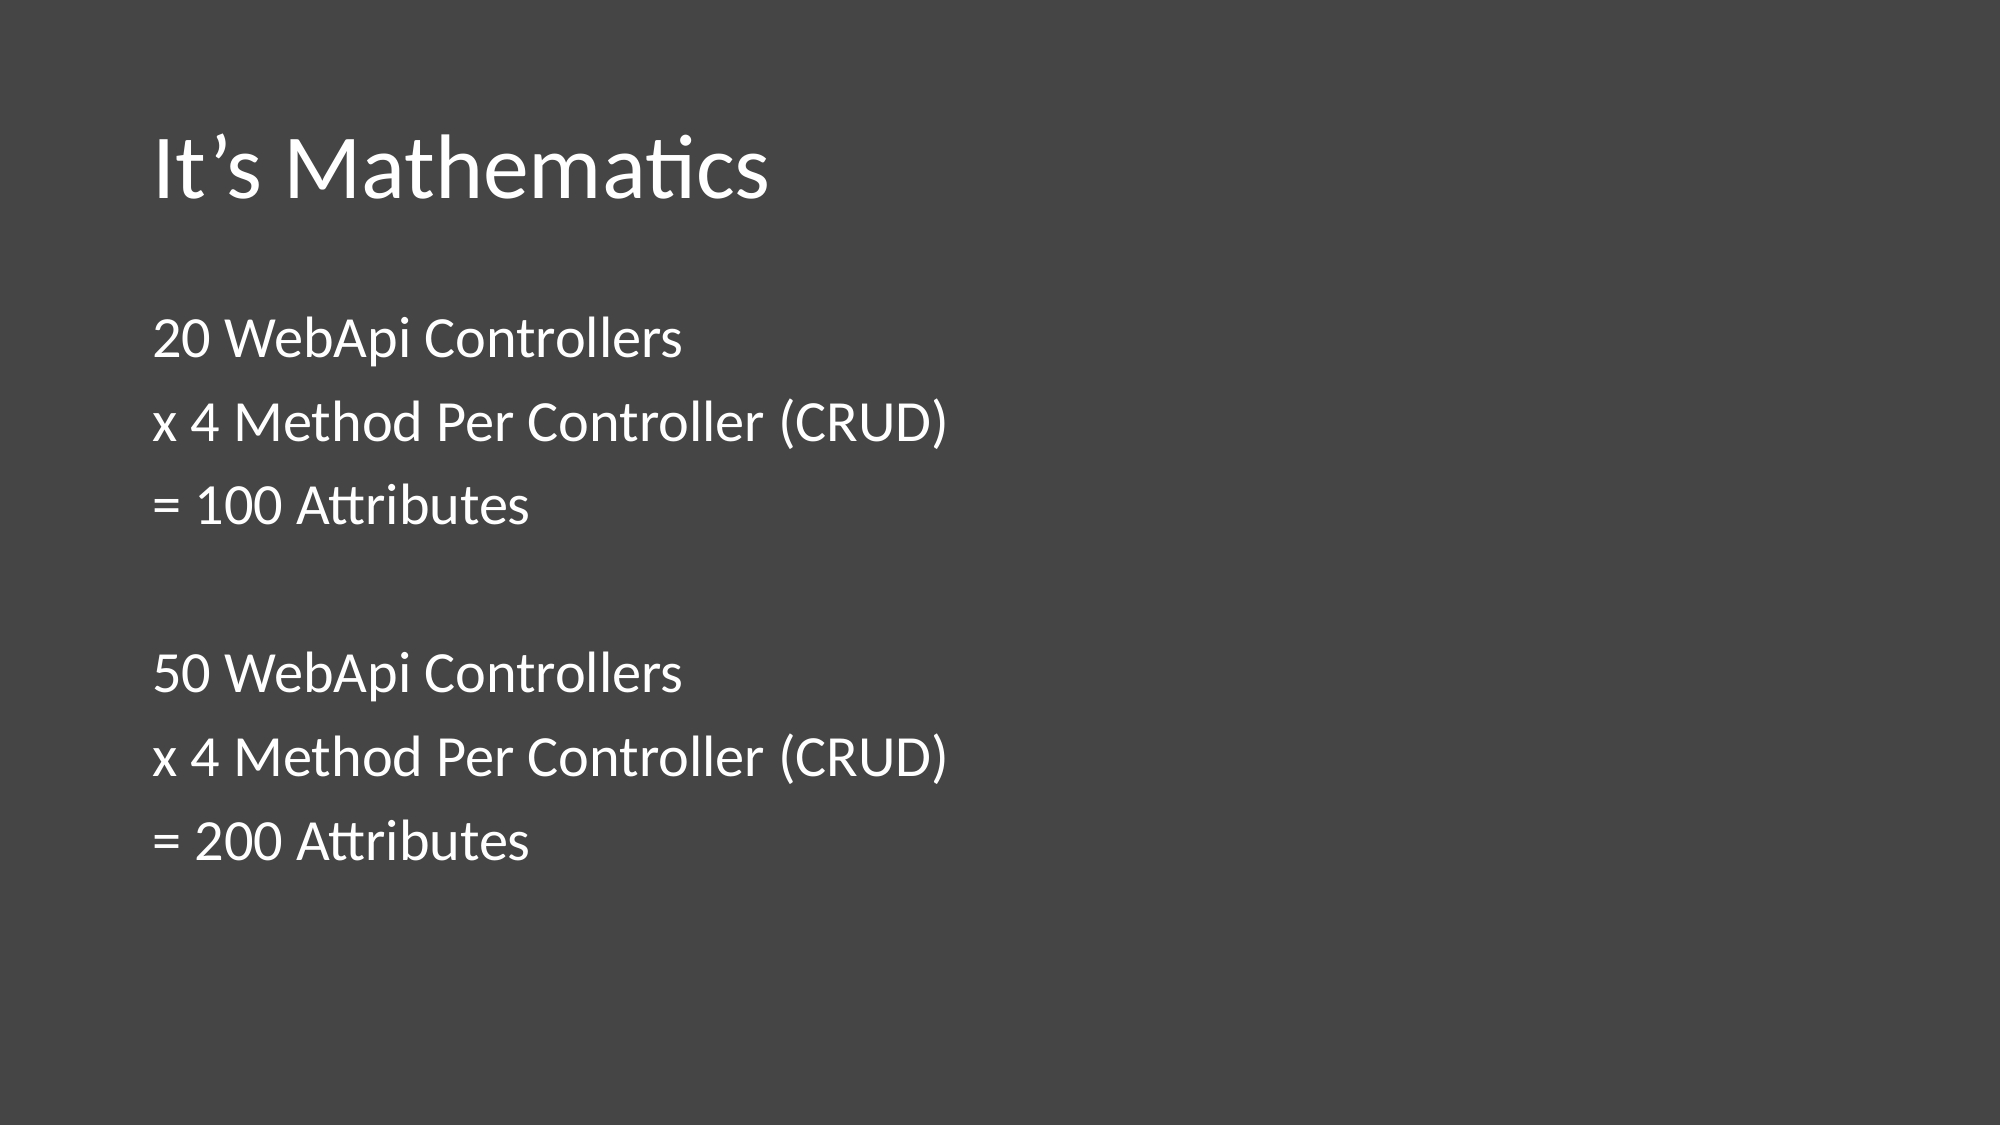

# It’s Mathematics
20 WebApi Controllers
x 4 Method Per Controller (CRUD)
= 100 Attributes

50 WebApi Controllers
x 4 Method Per Controller (CRUD)
= 200 Attributes